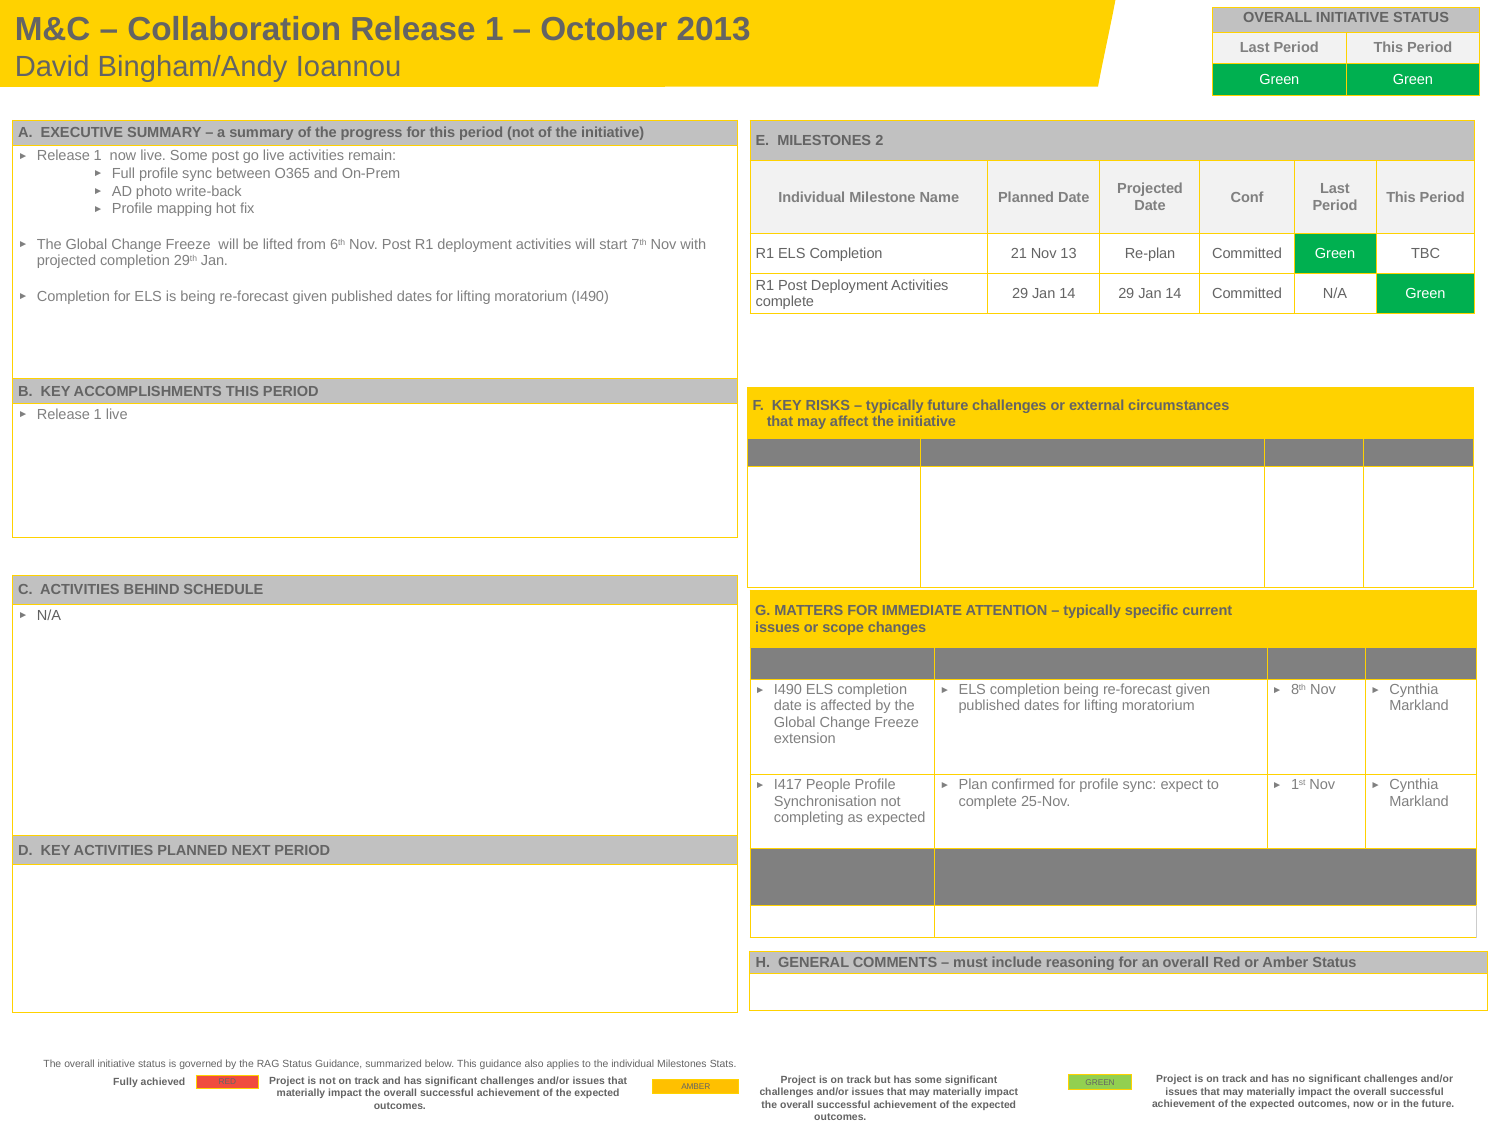

M&C – Collaboration Release 1 – October 2013
David Bingham/Andy Ioannou
| OVERALL INITIATIVE STATUS |  |
| --- | --- |
| Last Period | This Period |
| Green | Green |
| A. EXECUTIVE SUMMARY – a summary of the progress for this period (not of the initiative) |
| --- |
| Release 1 now live. Some post go live activities remain: Full profile sync between O365 and On-Prem AD photo write-back Profile mapping hot fix The Global Change Freeze will be lifted from 6th Nov. Post R1 deployment activities will start 7th Nov with projected completion 29th Jan. Completion for ELS is being re-forecast given published dates for lifting moratorium (I490) |
| B. KEY ACCOMPLISHMENTS THIS PERIOD |
| Release 1 live |
| E. MILESTONES 2 |  |  |  |  |  |
| --- | --- | --- | --- | --- | --- |
| Individual Milestone Name | Planned Date | Projected Date | Conf | Last Period | This Period |
| R1 ELS Completion | 21 Nov 13 | Re-plan | Committed | Green | TBC |
| R1 Post Deployment Activities complete | 29 Jan 14 | 29 Jan 14 | Committed | N/A | Green |
| F. KEY RISKS – typically future challenges or external circumstances that may affect the initiative |  |  |  |
| --- | --- | --- | --- |
| Risks to be addressed | Mitigating Action | Target Date | Owner |
|  |  |  |  |
| C. ACTIVITIES BEHIND SCHEDULE |
| --- |
| N/A |
| D. KEY ACTIVITIES PLANNED NEXT PERIOD |
|  |
| G. MATTERS FOR IMMEDIATE ATTENTION – typically specific current issues or scope changes |  |  |  |
| --- | --- | --- | --- |
| Issues to be resolved | Recommended Action | Target Date | Owner |
| I490 ELS completion date is affected by the Global Change Freeze extension | ELS completion being re-forecast given published dates for lifting moratorium | 8th Nov | Cynthia Markland |
| I417 People Profile Synchronisation not completing as expected | Plan confirmed for profile sync: expect to complete 25-Nov. | 1st Nov | Cynthia Markland |
| Scope Change requests to be approved | Recommended Action |  |  |
|  |  |  |  |
| H. GENERAL COMMENTS – must include reasoning for an overall Red or Amber Status |
| --- |
|  |
The overall initiative status is governed by the RAG Status Guidance, summarized below. This guidance also applies to the individual Milestones Stats.

Project is on track and has no significant challenges and/or issues that may materially impact the overall successful achievement of the expected outcomes, now or in the future.

Project is on track but has some significant challenges and/or issues that may materially impact the overall successful achievement of the expected outcomes.

Project is not on track and has significant challenges and/or issues that materially impact the overall successful achievement of the expected outcomes.
Fully achieved
| GREEN |
| --- |
| RED |
| --- |
| AMBER |
| --- |